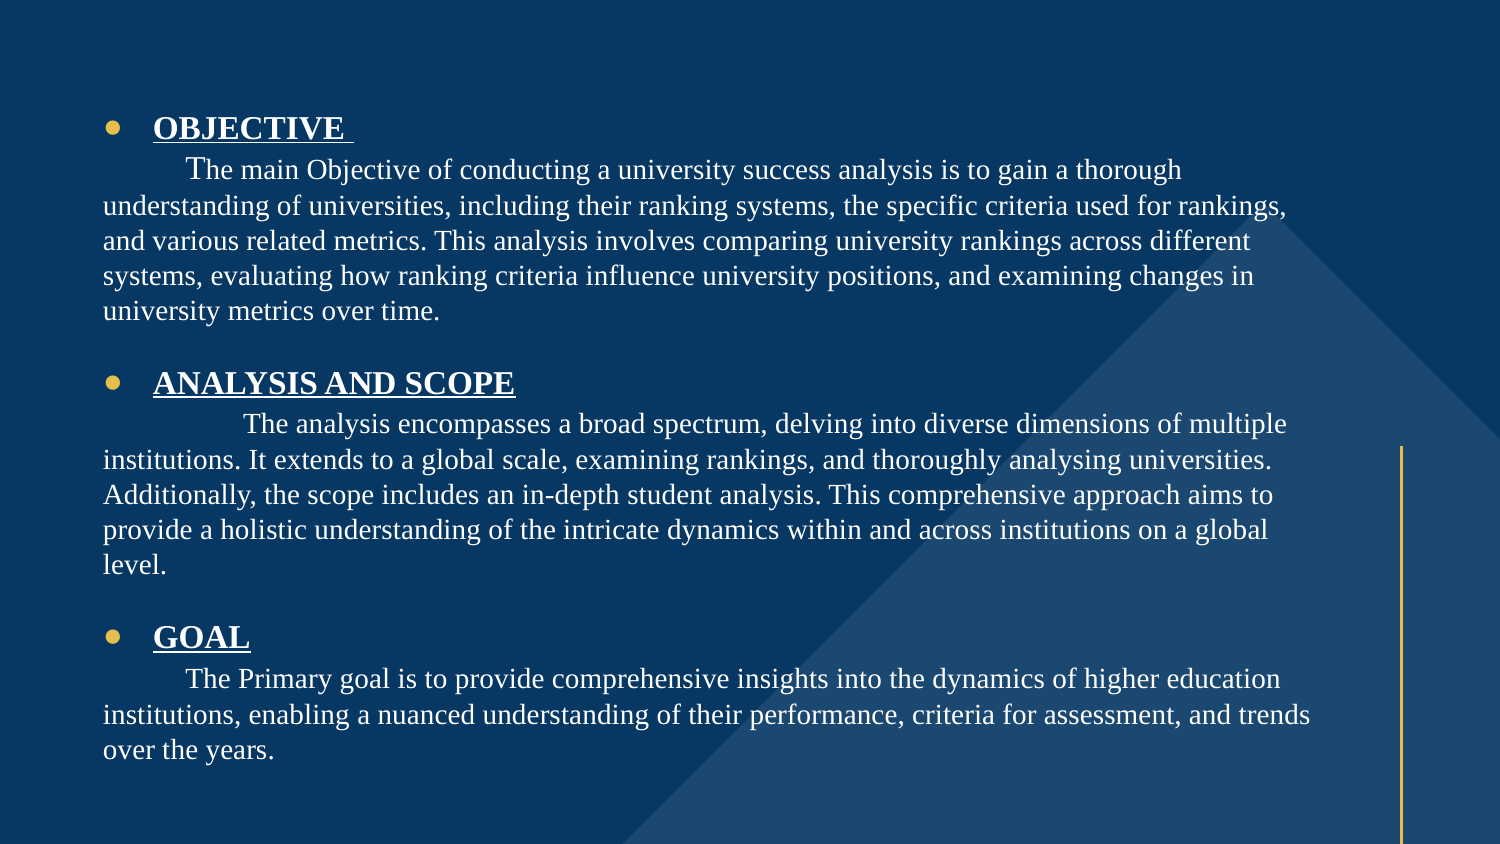

OBJECTIVE
          The main Objective of conducting a university success analysis is to gain a thorough    understanding of universities, including their ranking systems, the specific criteria used for rankings, and various related metrics. This analysis involves comparing university rankings across different systems, evaluating how ranking criteria influence university positions, and examining changes in university metrics over time.

ANALYSIS AND SCOPE
                 The analysis encompasses a broad spectrum, delving into diverse dimensions of multiple institutions. It extends to a global scale, examining rankings, and thoroughly analysing universities. Additionally, the scope includes an in-depth student analysis. This comprehensive approach aims to provide a holistic understanding of the intricate dynamics within and across institutions on a global level.

GOAL
          The Primary goal is to provide comprehensive insights into the dynamics of higher education institutions, enabling a nuanced understanding of their performance, criteria for assessment, and trends over the years.